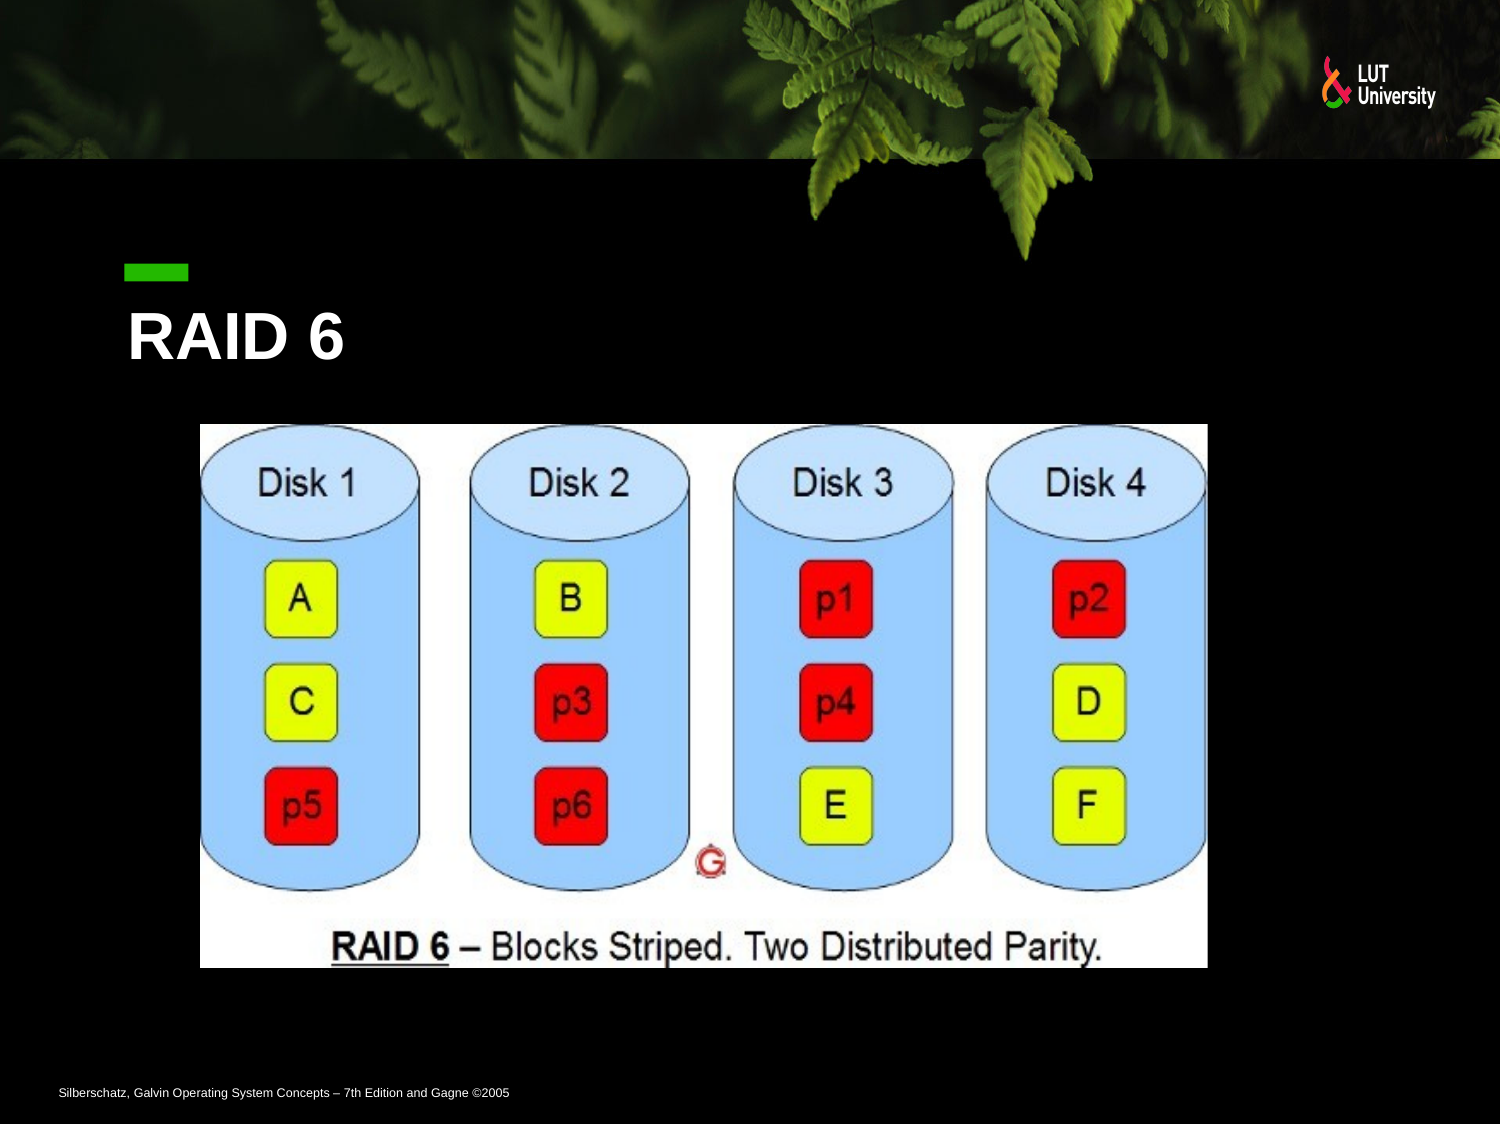

# RAID 6

Silberschatz, Galvin Operating System Concepts – 7th Edition and Gagne ©2005